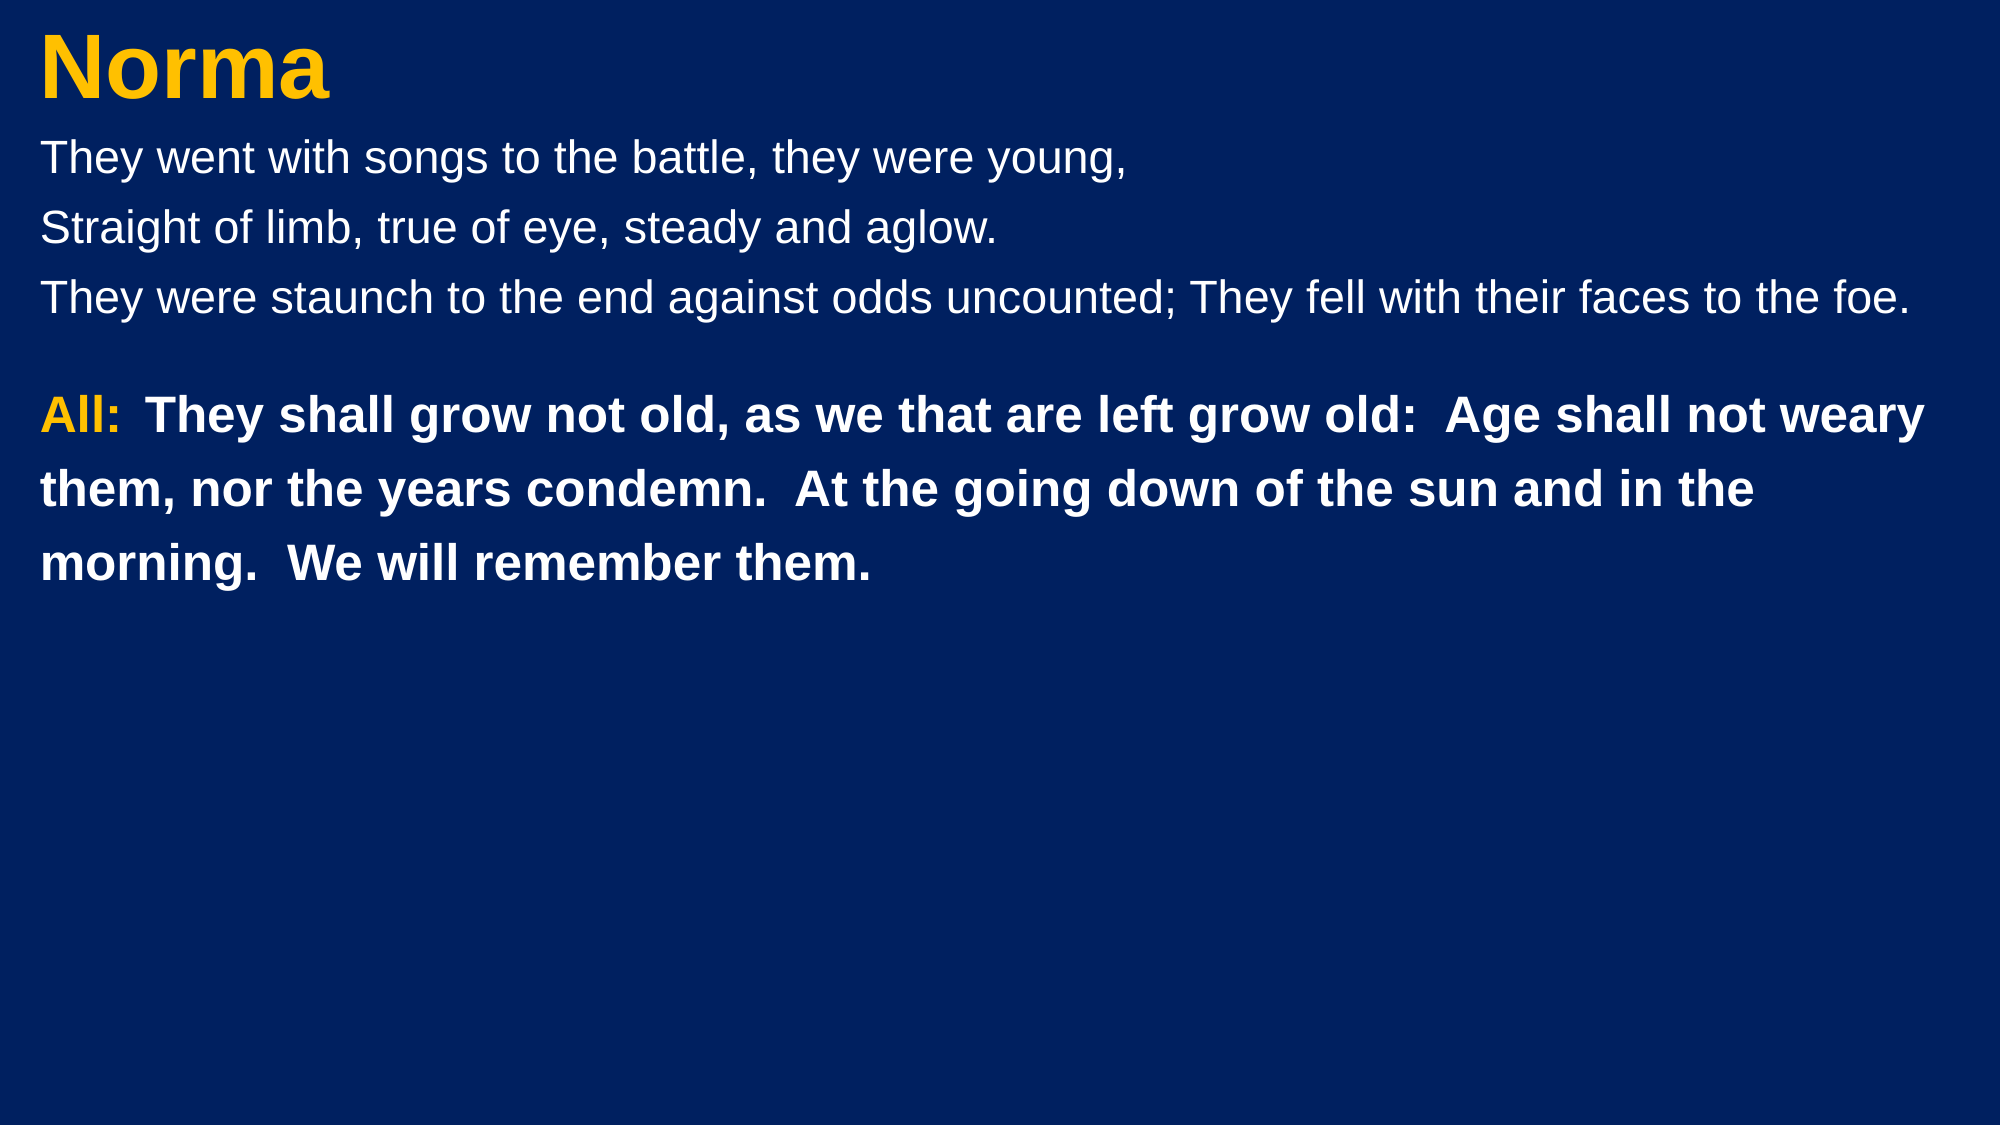

Norma
They went with songs to the battle, they were young,
Straight of limb, true of eye, steady and aglow.
They were staunch to the end against odds uncounted; They fell with their faces to the foe.

All: 	They shall grow not old, as we that are left grow old:  Age shall not weary them, nor the years condemn.  At the going down of the sun and in the morning.  We will remember them.